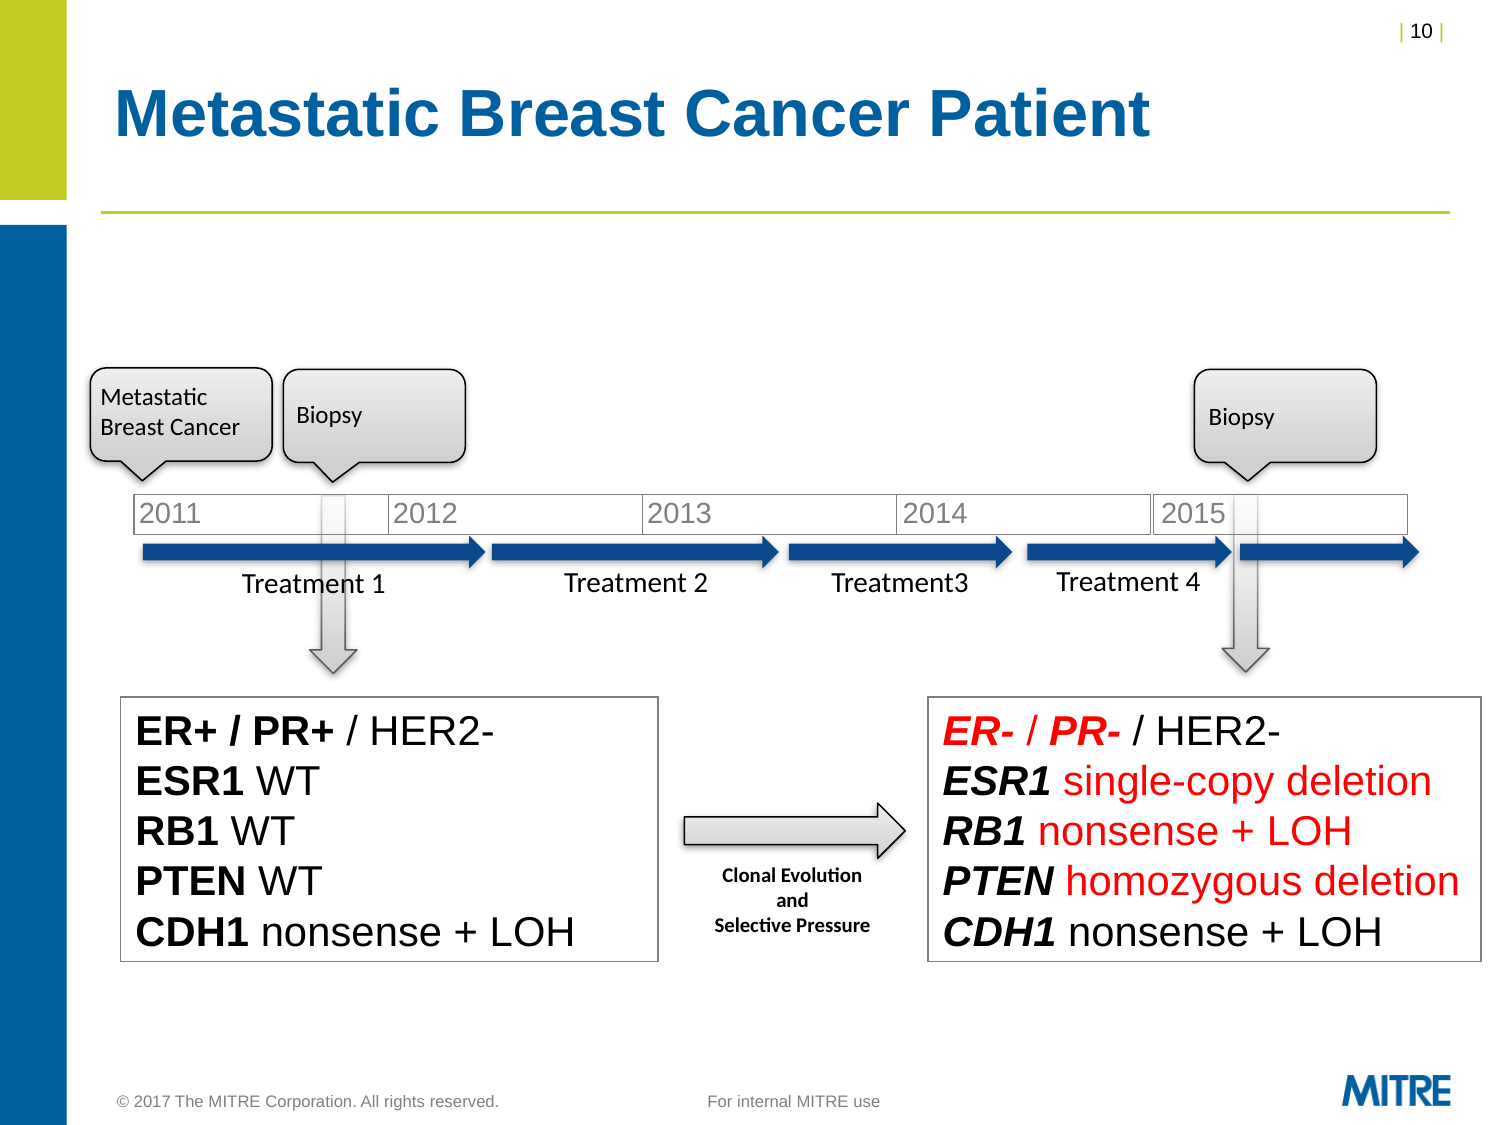

# Metastatic Breast Cancer Patient

Metastatic Breast Cancer
Biopsy
Biopsy
2011
2012
2013
2014
2015

Treatment 4
Treatment 2
Treatment3
Treatment 1
ER+ / PR+ / HER2-
ESR1 WT
RB1 WT
PTEN WT
CDH1 nonsense + LOH
ER- / PR- / HER2-
ESR1 single-copy deletion
RB1 nonsense + LOH
PTEN homozygous deletion
CDH1 nonsense + LOH

Clonal Evolution
and
Selective Pressure
© 2017 The MITRE Corporation. All rights reserved. 	For internal MITRE use